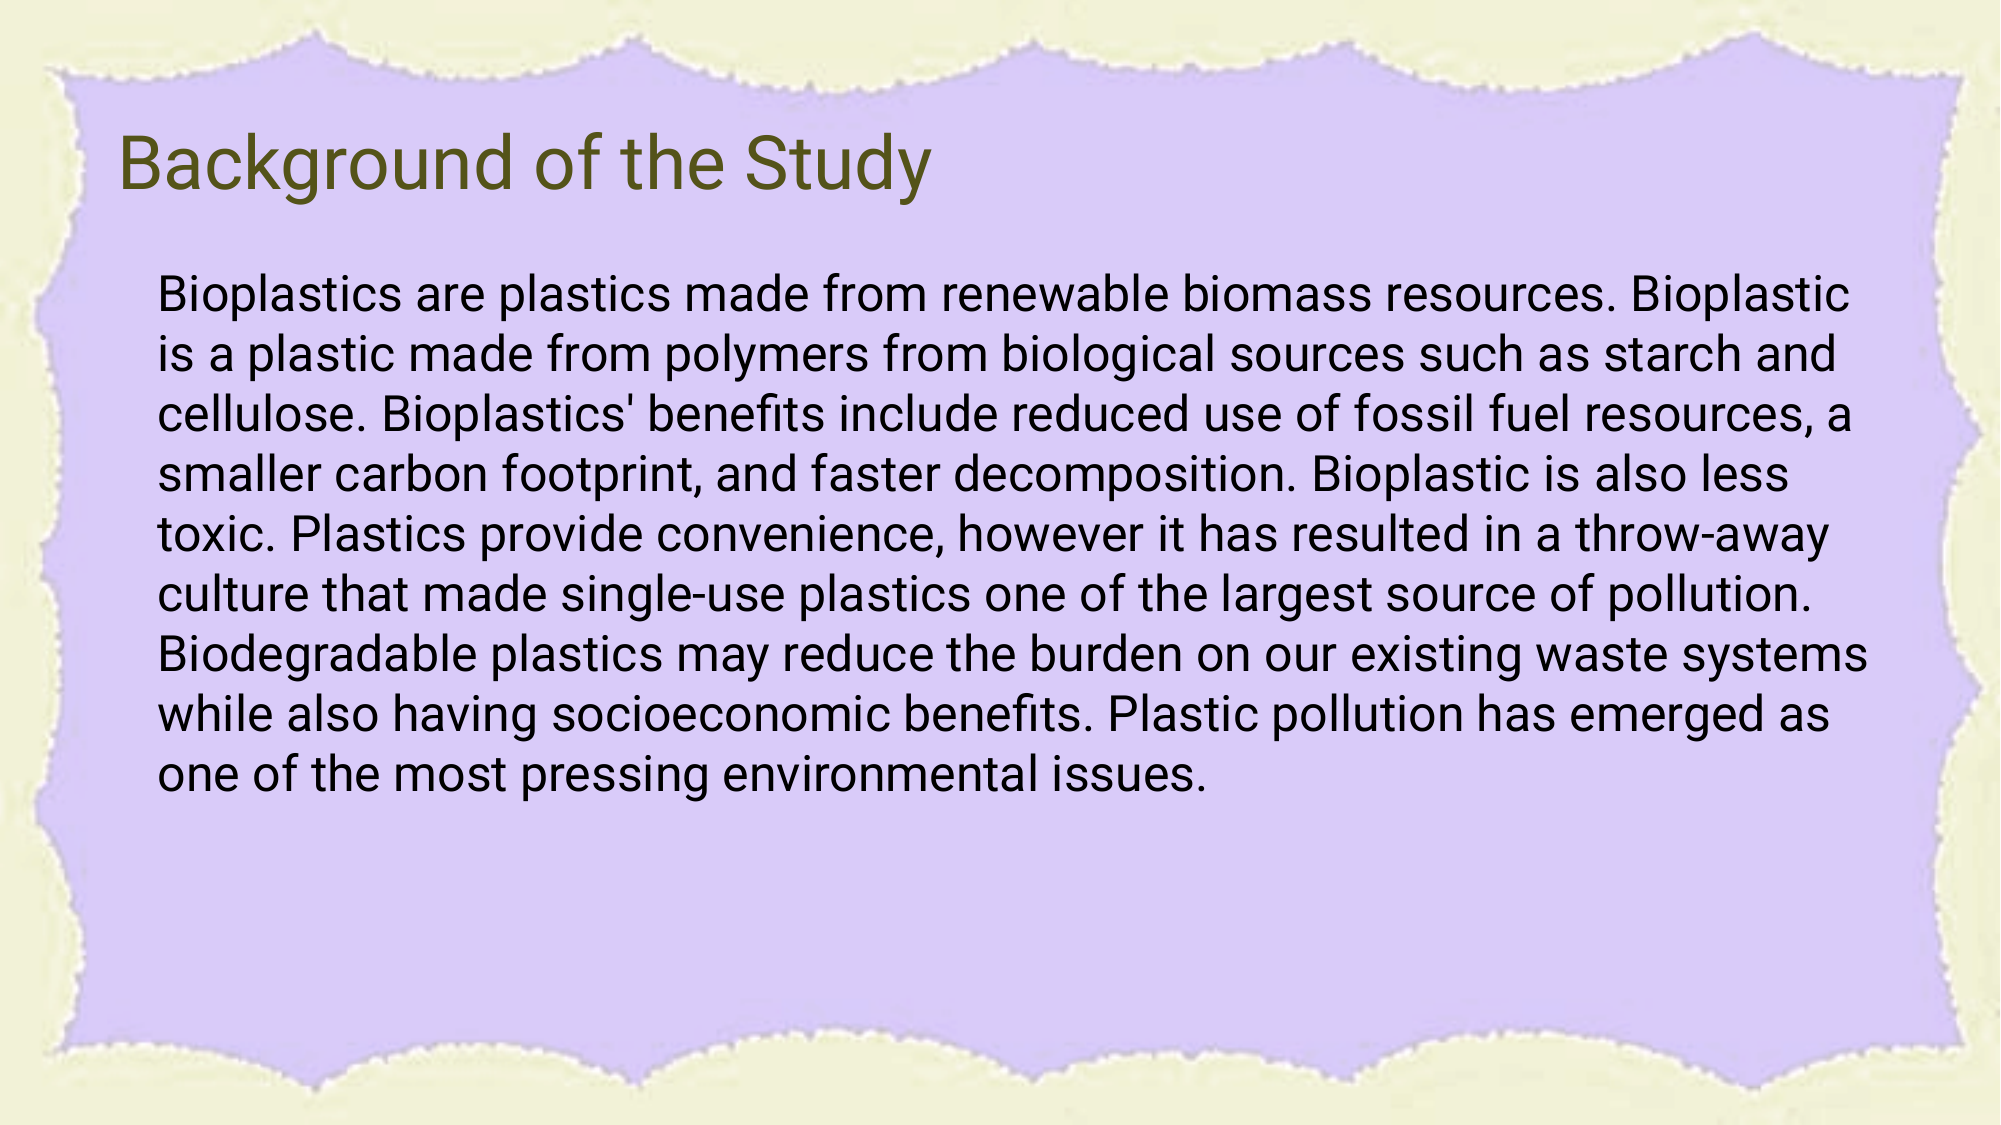

Background of the Study
Bioplastics are plastics made from renewable biomass resources. Bioplastic is a plastic made from polymers from biological sources such as starch and cellulose. Bioplastics' benefits include reduced use of fossil fuel resources, a smaller carbon footprint, and faster decomposition. Bioplastic is also less toxic. Plastics provide convenience, however it has resulted in a throw-away culture that made single-use plastics one of the largest source of pollution. Biodegradable plastics may reduce the burden on our existing waste systems while also having socioeconomic benefits. Plastic pollution has emerged as one of the most pressing environmental issues.